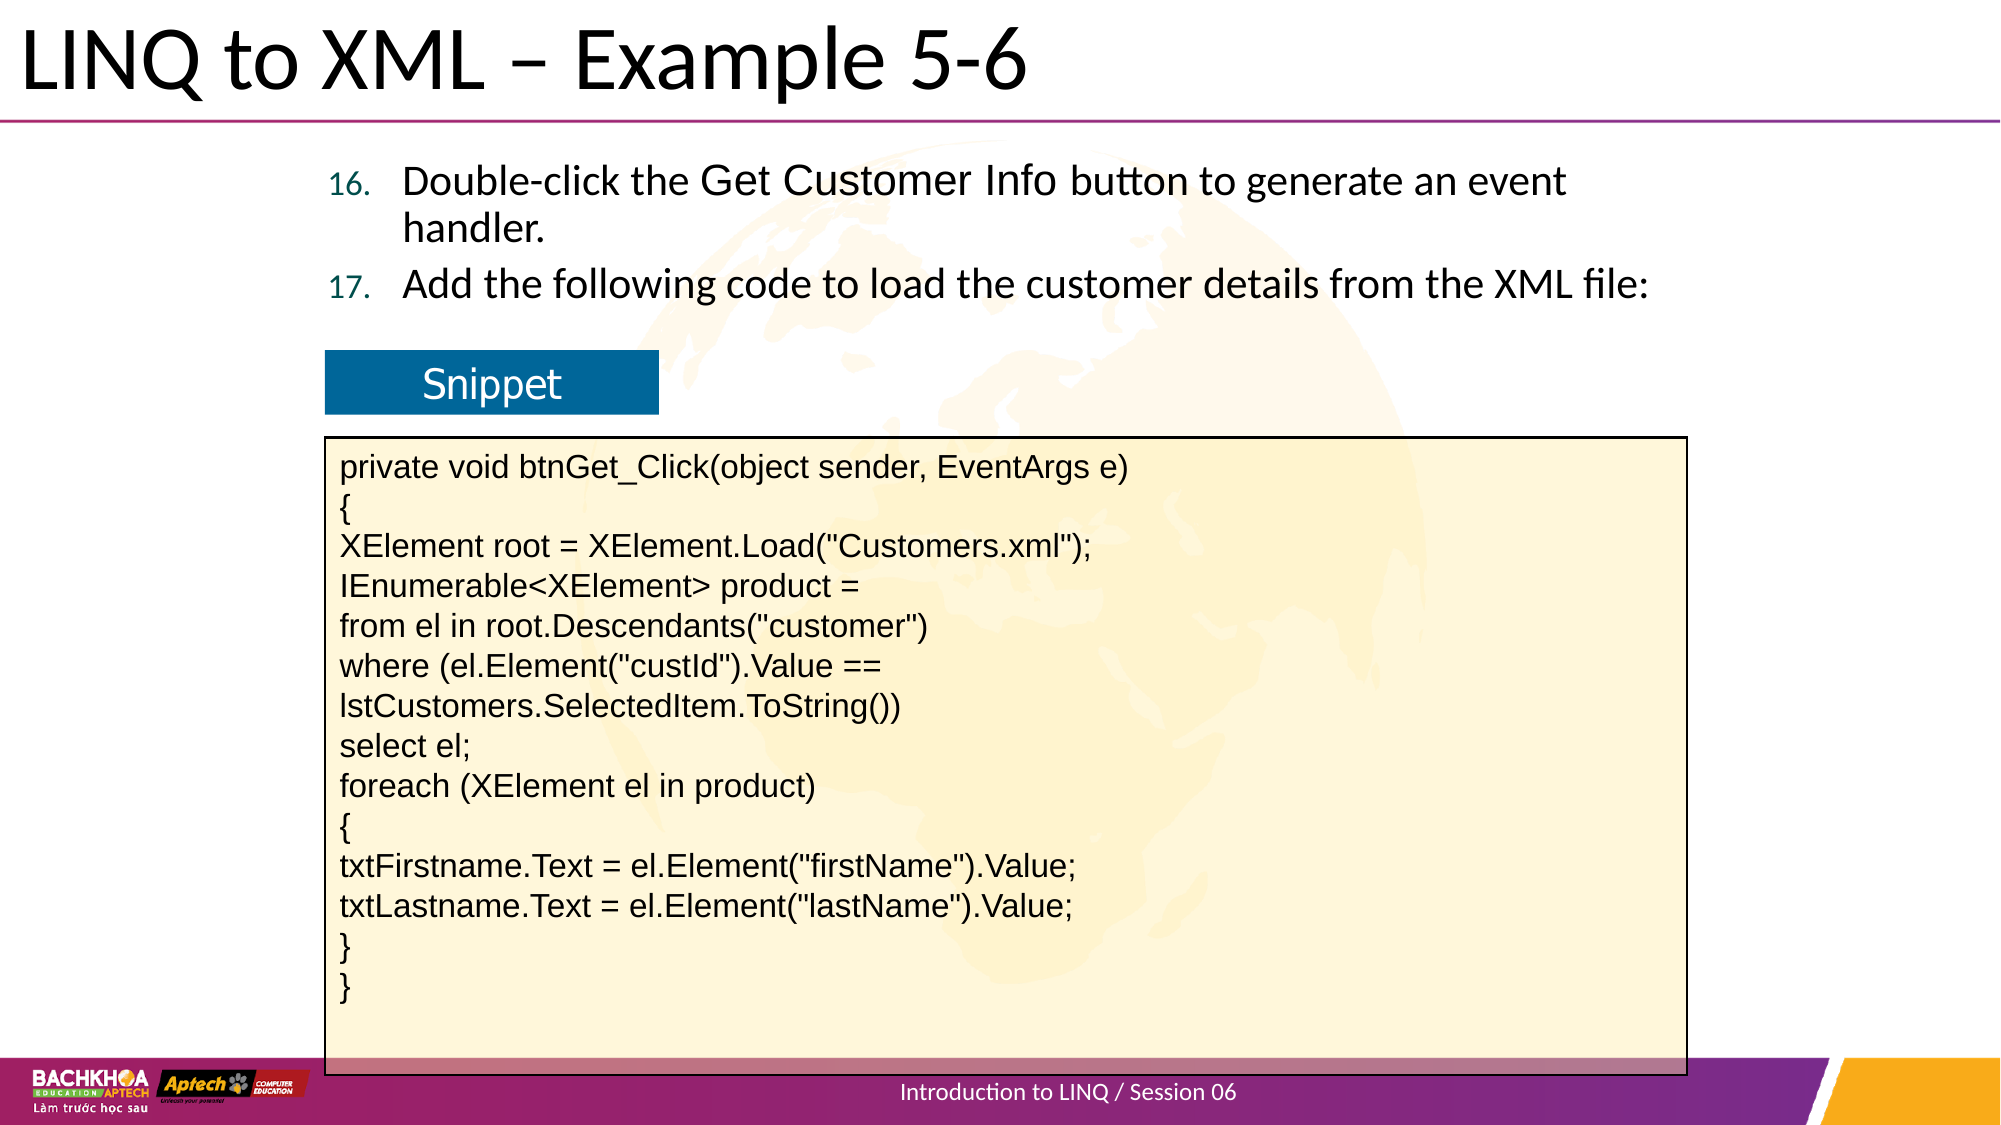

# LINQ to XML – Example 5-6

Double-click the Get Customer Info button to generate an event handler.
Add the following code to load the customer details from the XML file:

Snippet
private void btnGet_Click(object sender, EventArgs e)
{
XElement root = XElement.Load("Customers.xml");
IEnumerable<XElement> product =
from el in root.Descendants("customer")
where (el.Element("custId").Value ==
lstCustomers.SelectedItem.ToString())
select el;
foreach (XElement el in product)
{
txtFirstname.Text = el.Element("firstName").Value;
txtLastname.Text = el.Element("lastName").Value;
}
}

Introduction to LINQ / Session 06